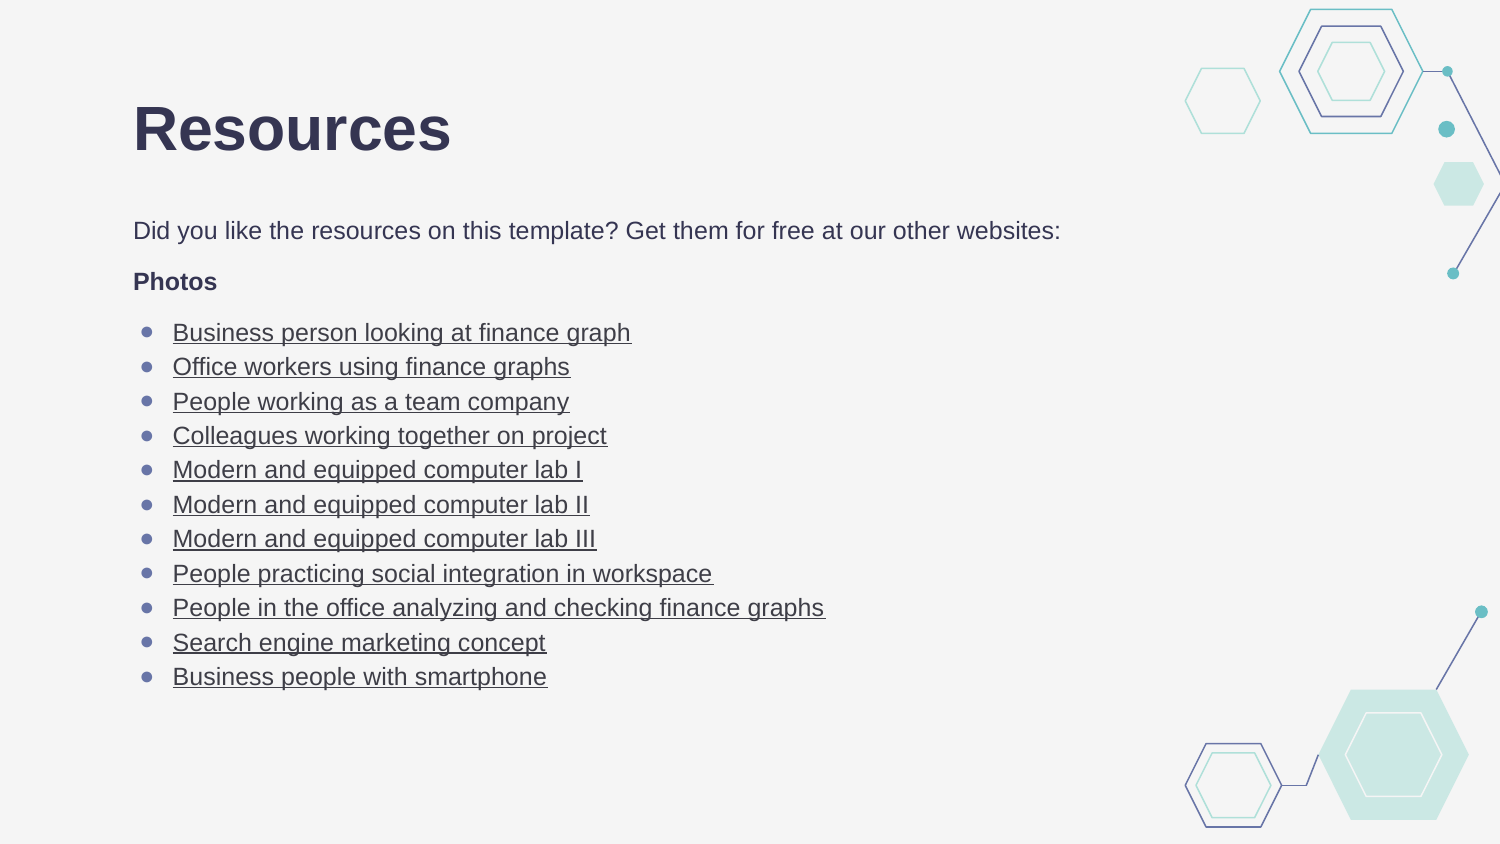

# Resources
Did you like the resources on this template? Get them for free at our other websites:
Photos
Business person looking at finance graph
Office workers using finance graphs
People working as a team company
Colleagues working together on project
Modern and equipped computer lab I
Modern and equipped computer lab II
Modern and equipped computer lab III
People practicing social integration in workspace
People in the office analyzing and checking finance graphs
Search engine marketing concept
Business people with smartphone